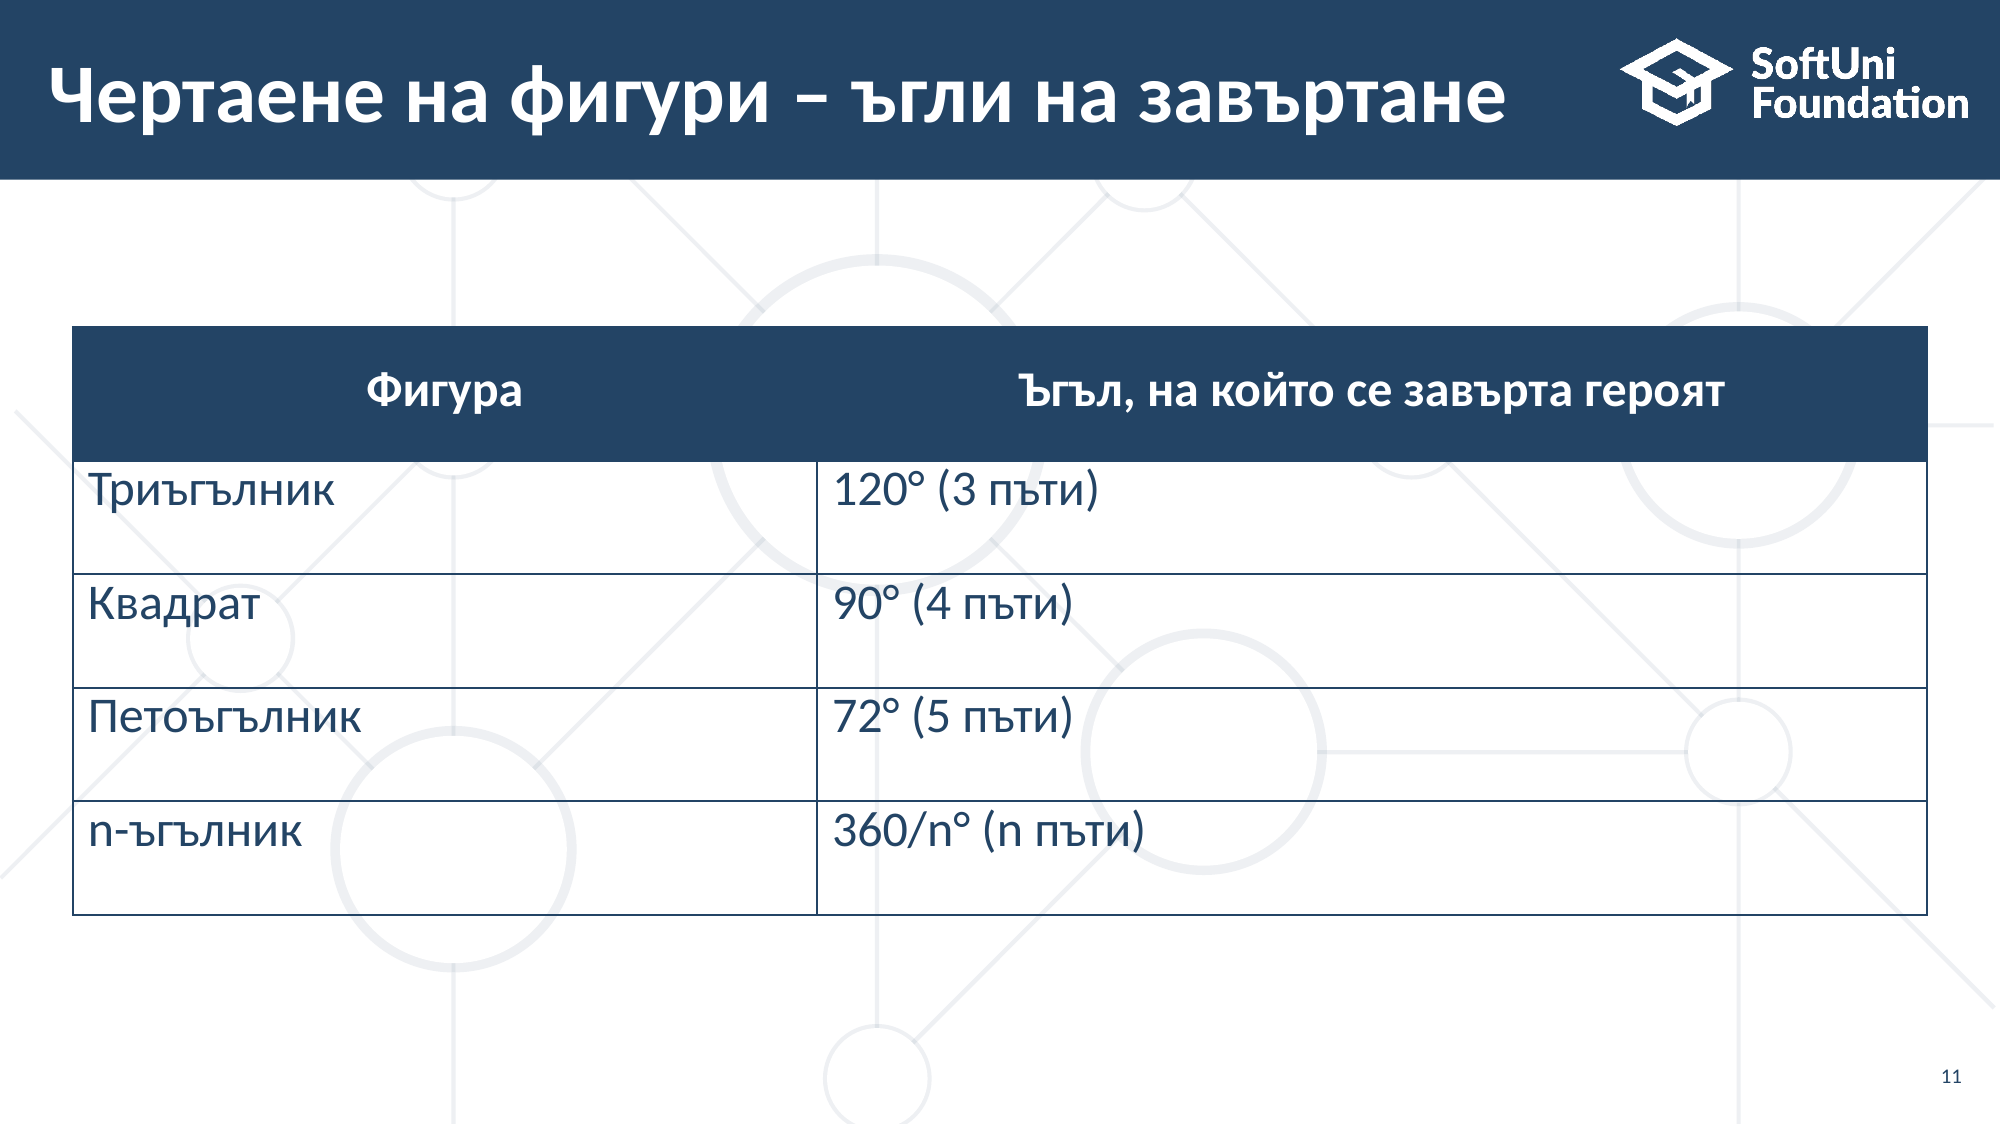

# Чертаене на фигури – ъгли на завъртане
| Фигура | Ъгъл, на който се завъртa героят |
| --- | --- |
| Триъгълник | 120° (3 пъти) |
| Квадрат | 90° (4 пъти) |
| Петоъгълник | 72° (5 пъти) |
| n-ъгълник | 360/n° (n пъти) |
11